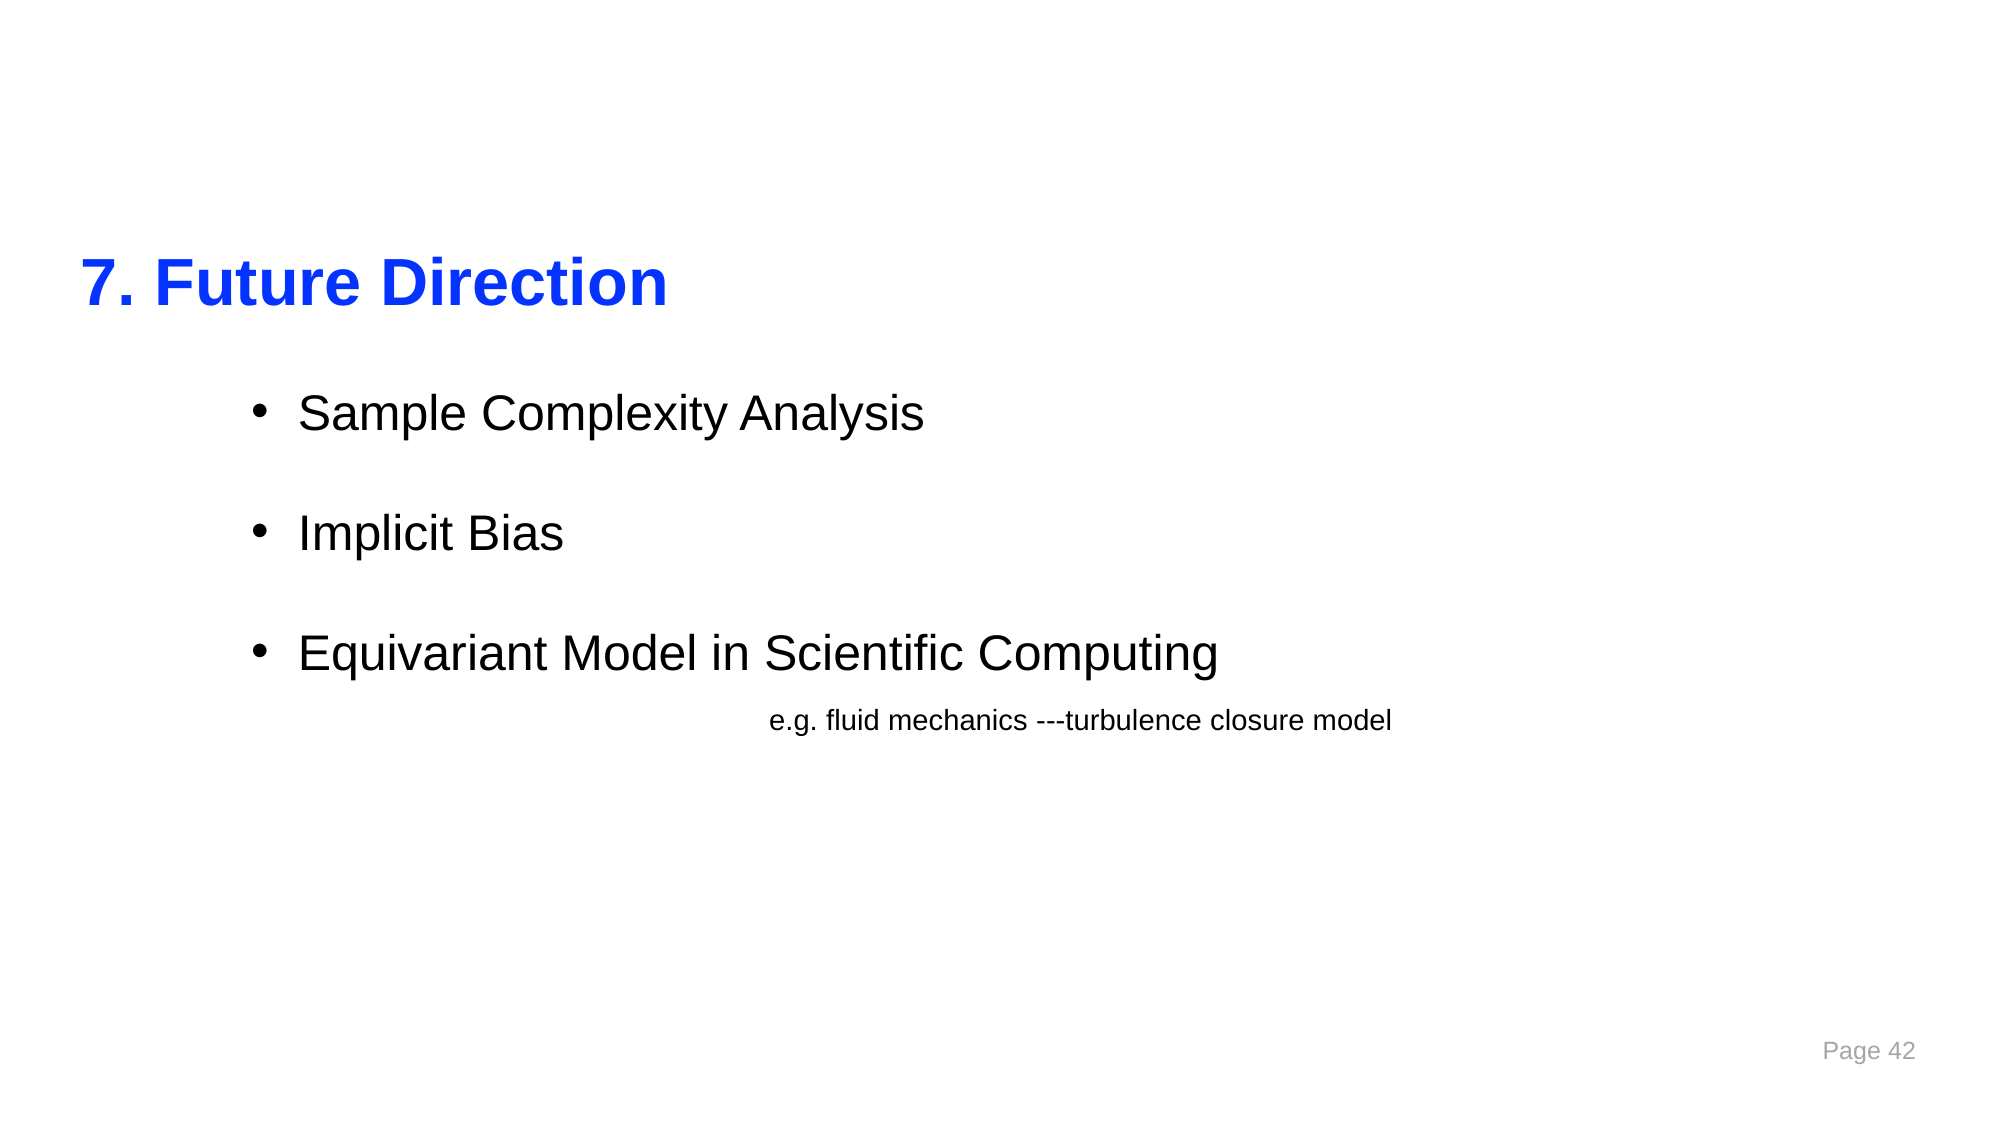

7. Future Direction
Sample Complexity Analysis

Implicit Bias

Equivariant Model in Scientific Computing
                                                       e.g. fluid mechanics ---turbulence closure model
Page 42